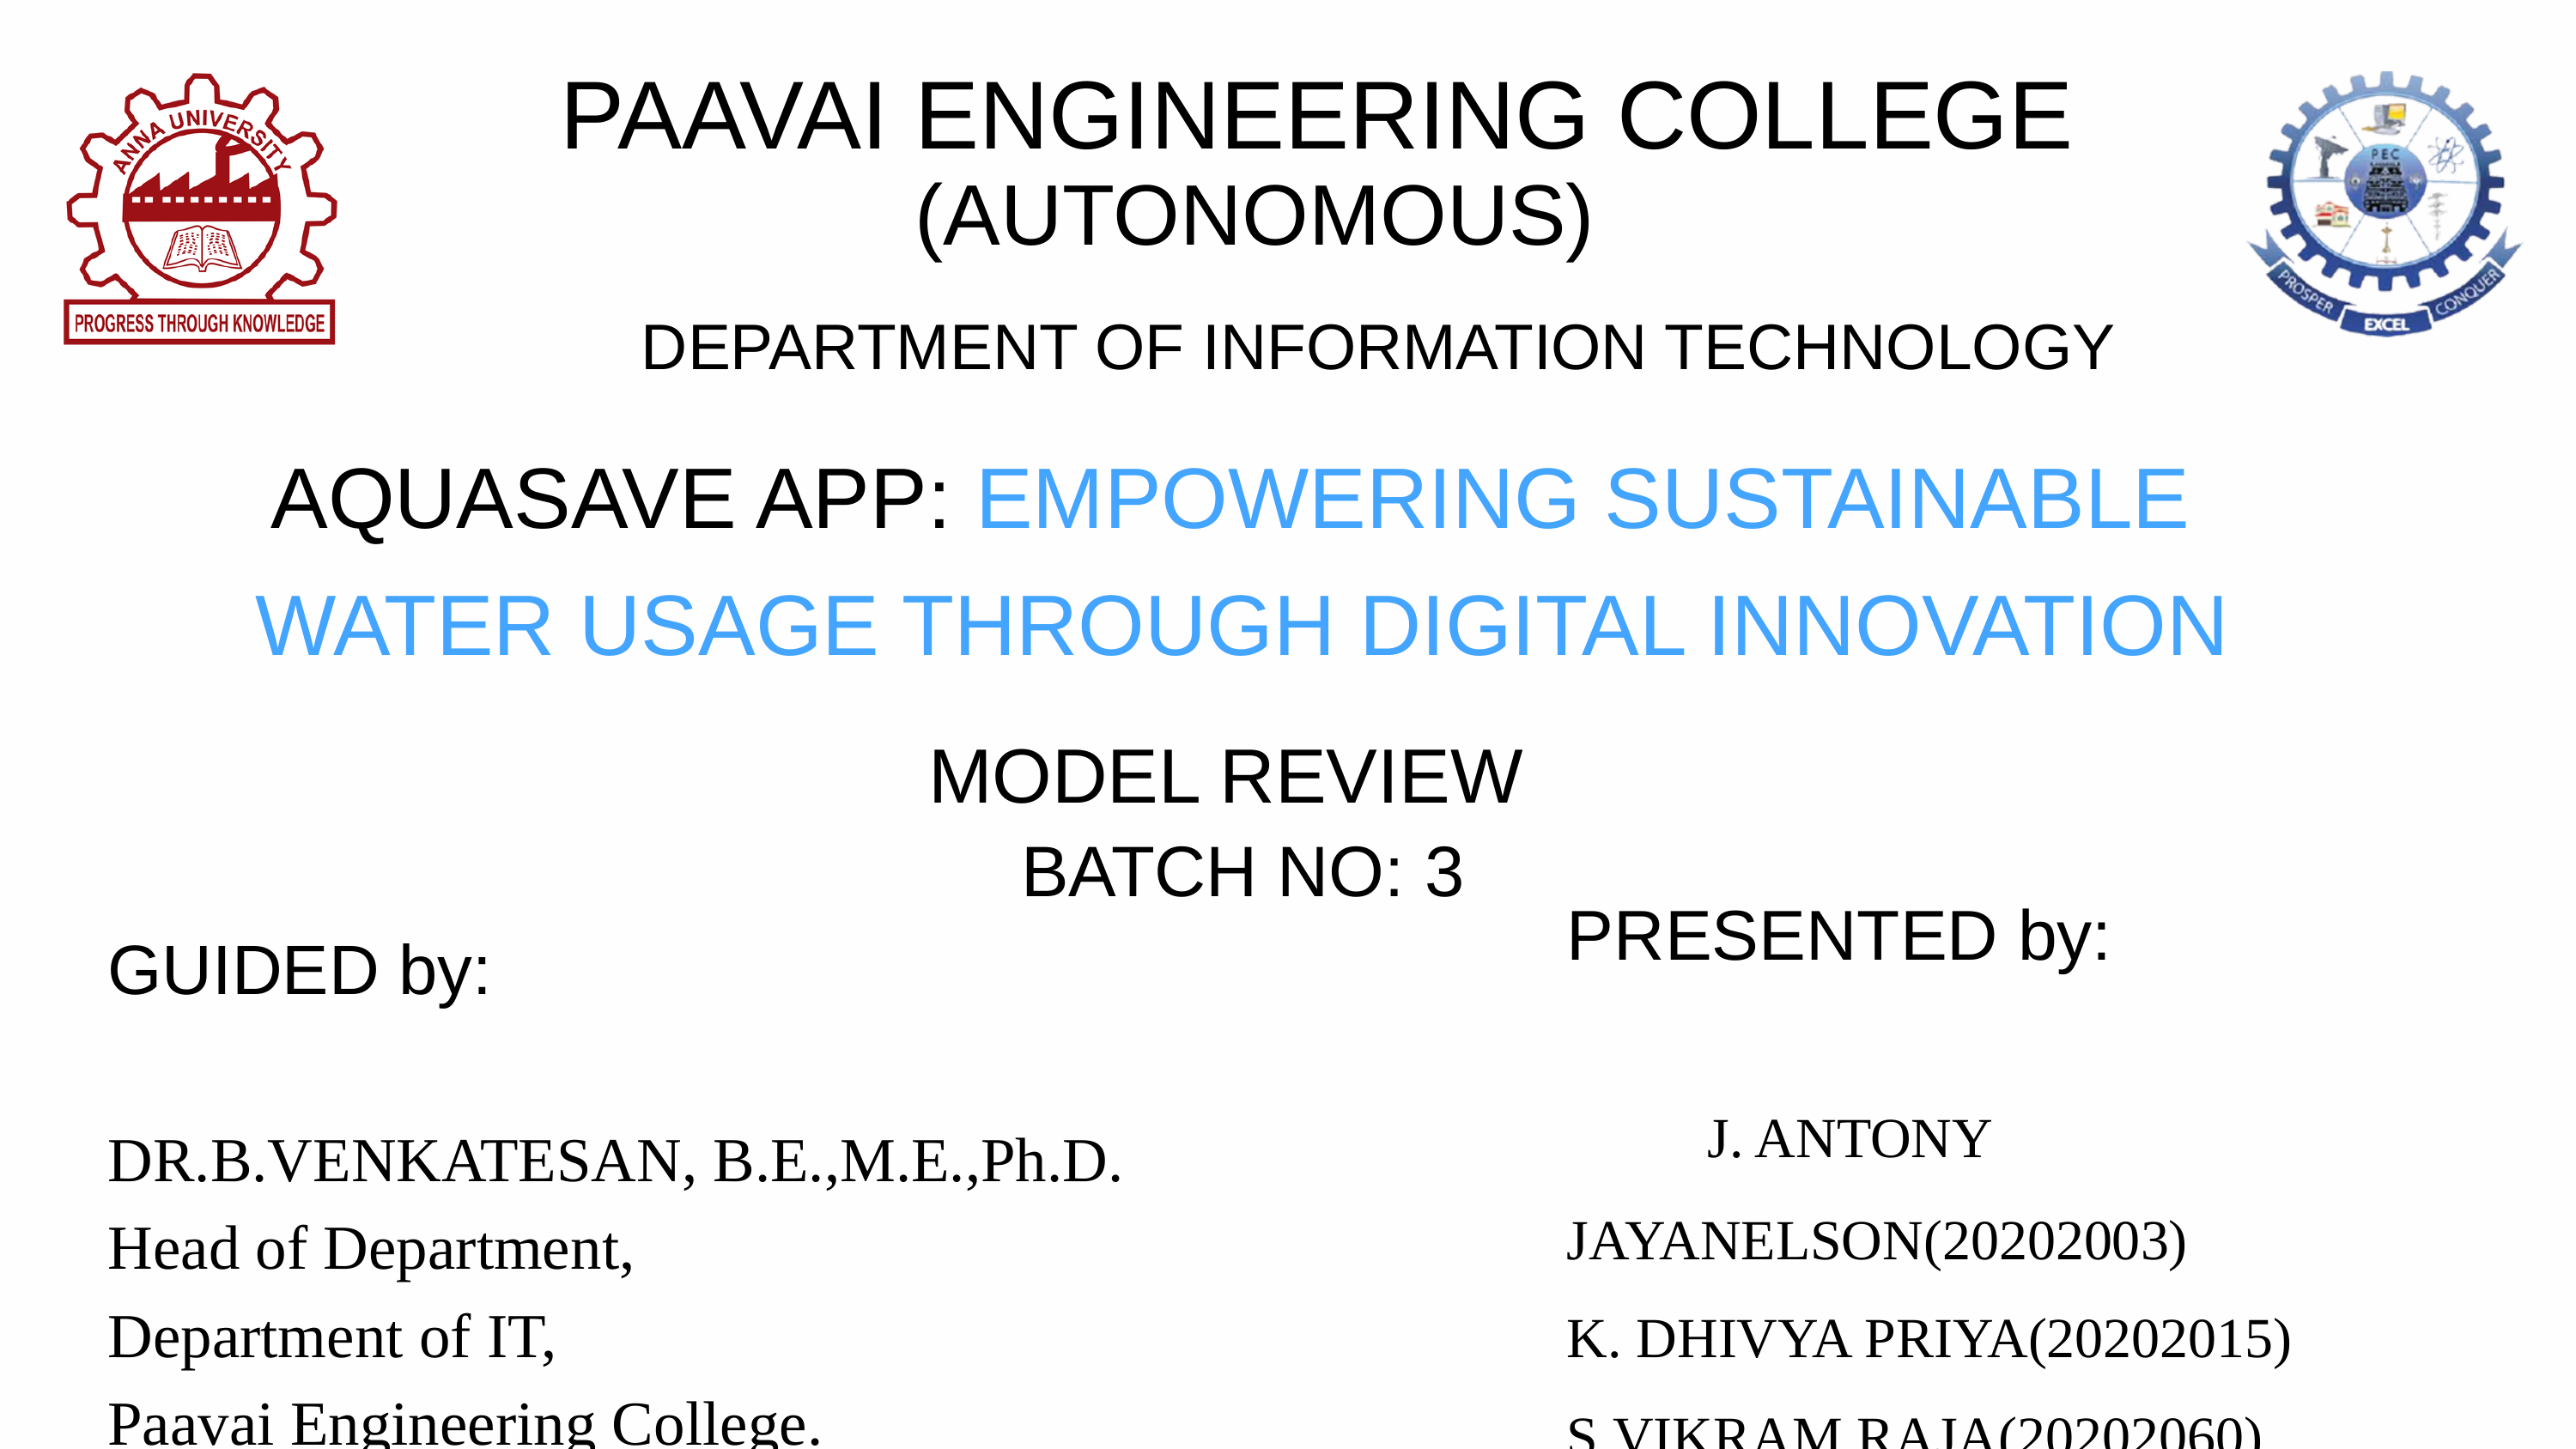

PAAVAI ENGINEERING COLLEGE

(AUTONOMOUS)
DEPARTMENT OF INFORMATION TECHNOLOGY
AQUASAVE APP: EMPOWERING SUSTAINABLE
WATER USAGE THROUGH DIGITAL INNOVATION
MODEL REVIEW
BATCH NO: 3
PRESENTED by:                                                                                         J. ANTONY JAYANELSON(20202003)
K. DHIVYA PRIYA(20202015)
S.VIKRAM RAJA(20202060)
Final Year - IT
Paavai Engineering College.
GUIDED by:
DR.B.VENKATESAN, B.E.,M.E.,Ph.D.
Head of Department,
Department of IT,
Paavai Engineering College.